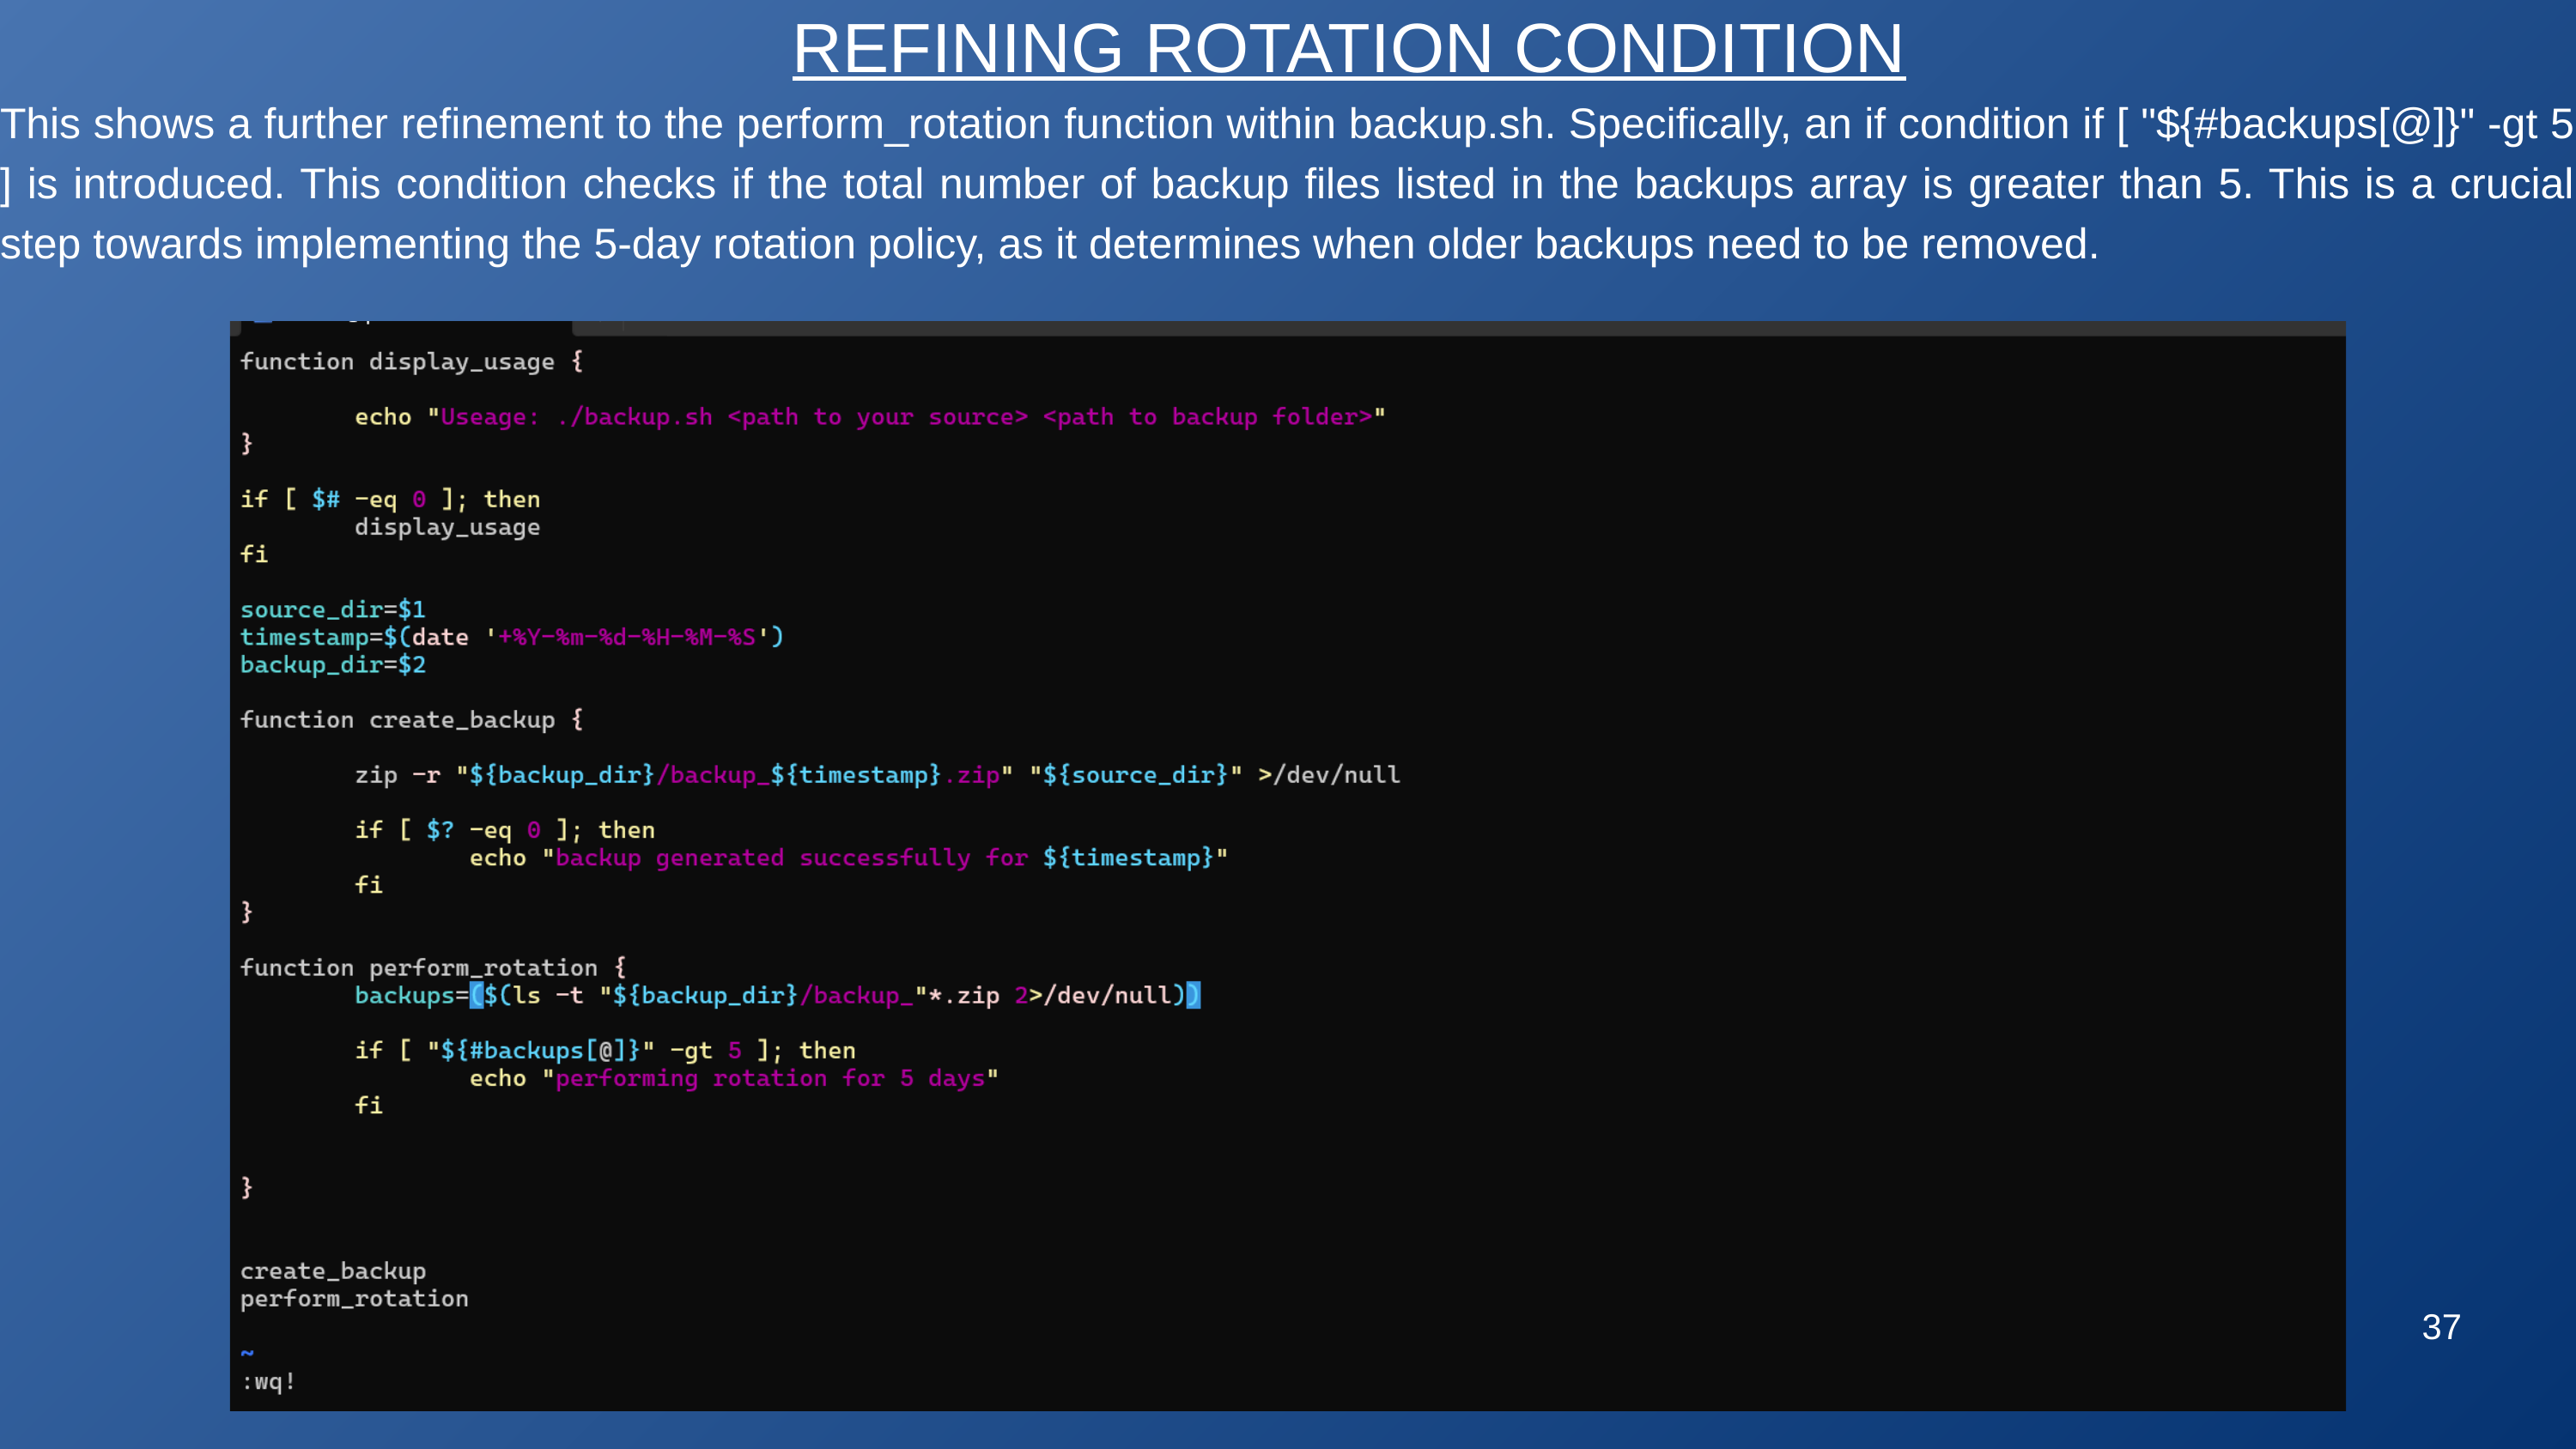

REFINING ROTATION CONDITION
This shows a further refinement to the perform_rotation function within backup.sh. Specifically, an if condition if [ "${#backups[@]}" -gt 5 ] is introduced. This condition checks if the total number of backup files listed in the backups array is greater than 5. This is a crucial step towards implementing the 5-day rotation policy, as it determines when older backups need to be removed.

37